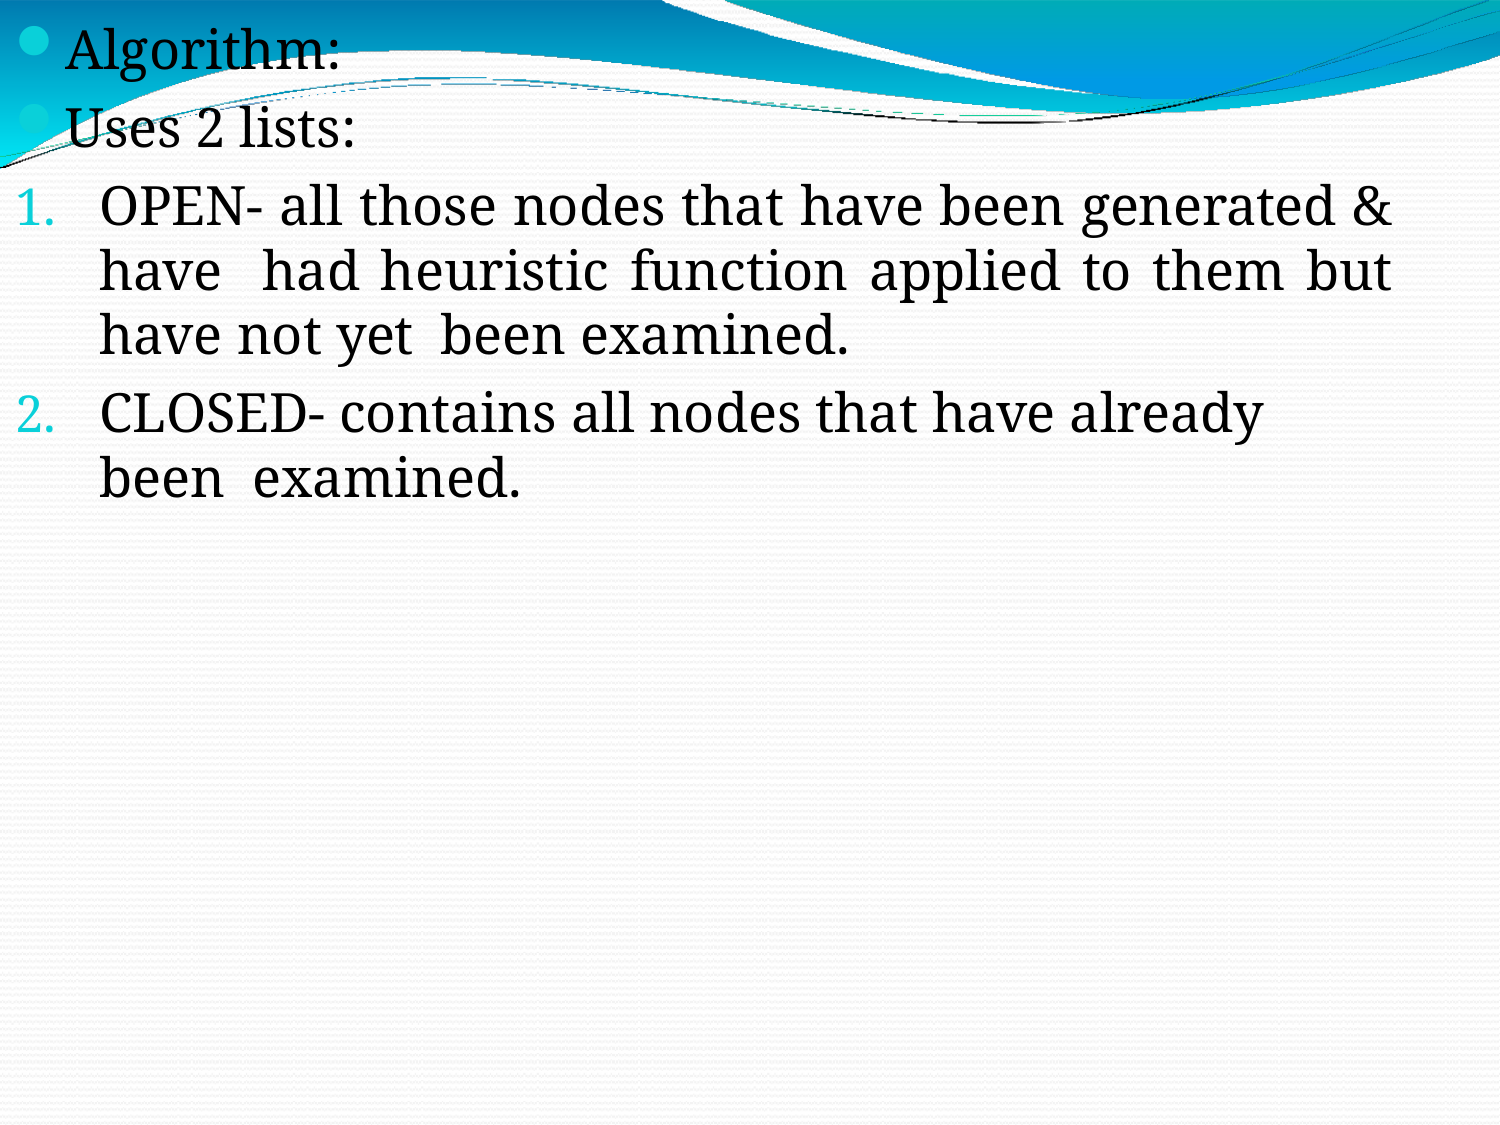

Algorithm:
Uses 2 lists:
OPEN- all those nodes that have been generated & have  had heuristic function applied to them but have not yet  been examined.
CLOSED- contains all nodes that have already been  examined.